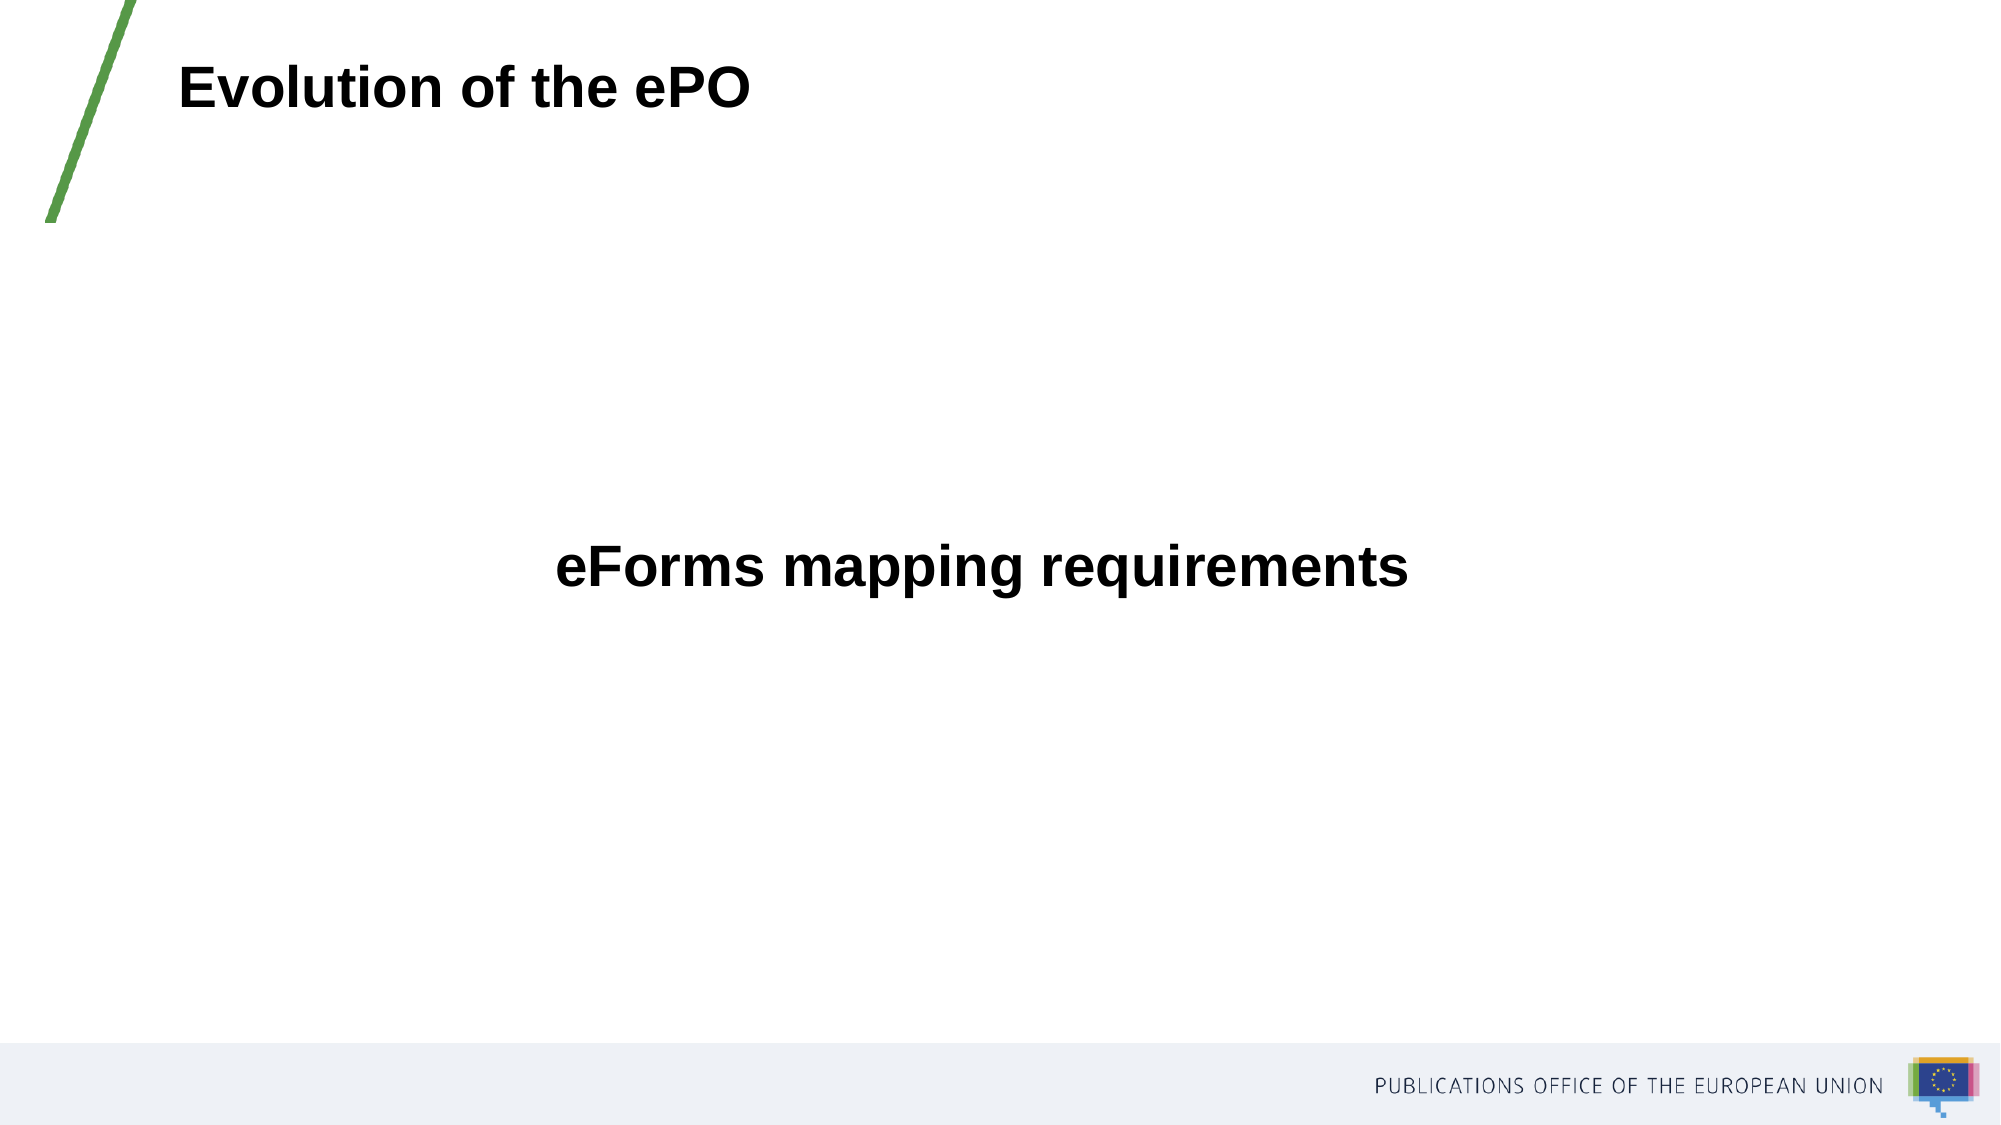

Evolution of the ePO
# eForms mapping requirements